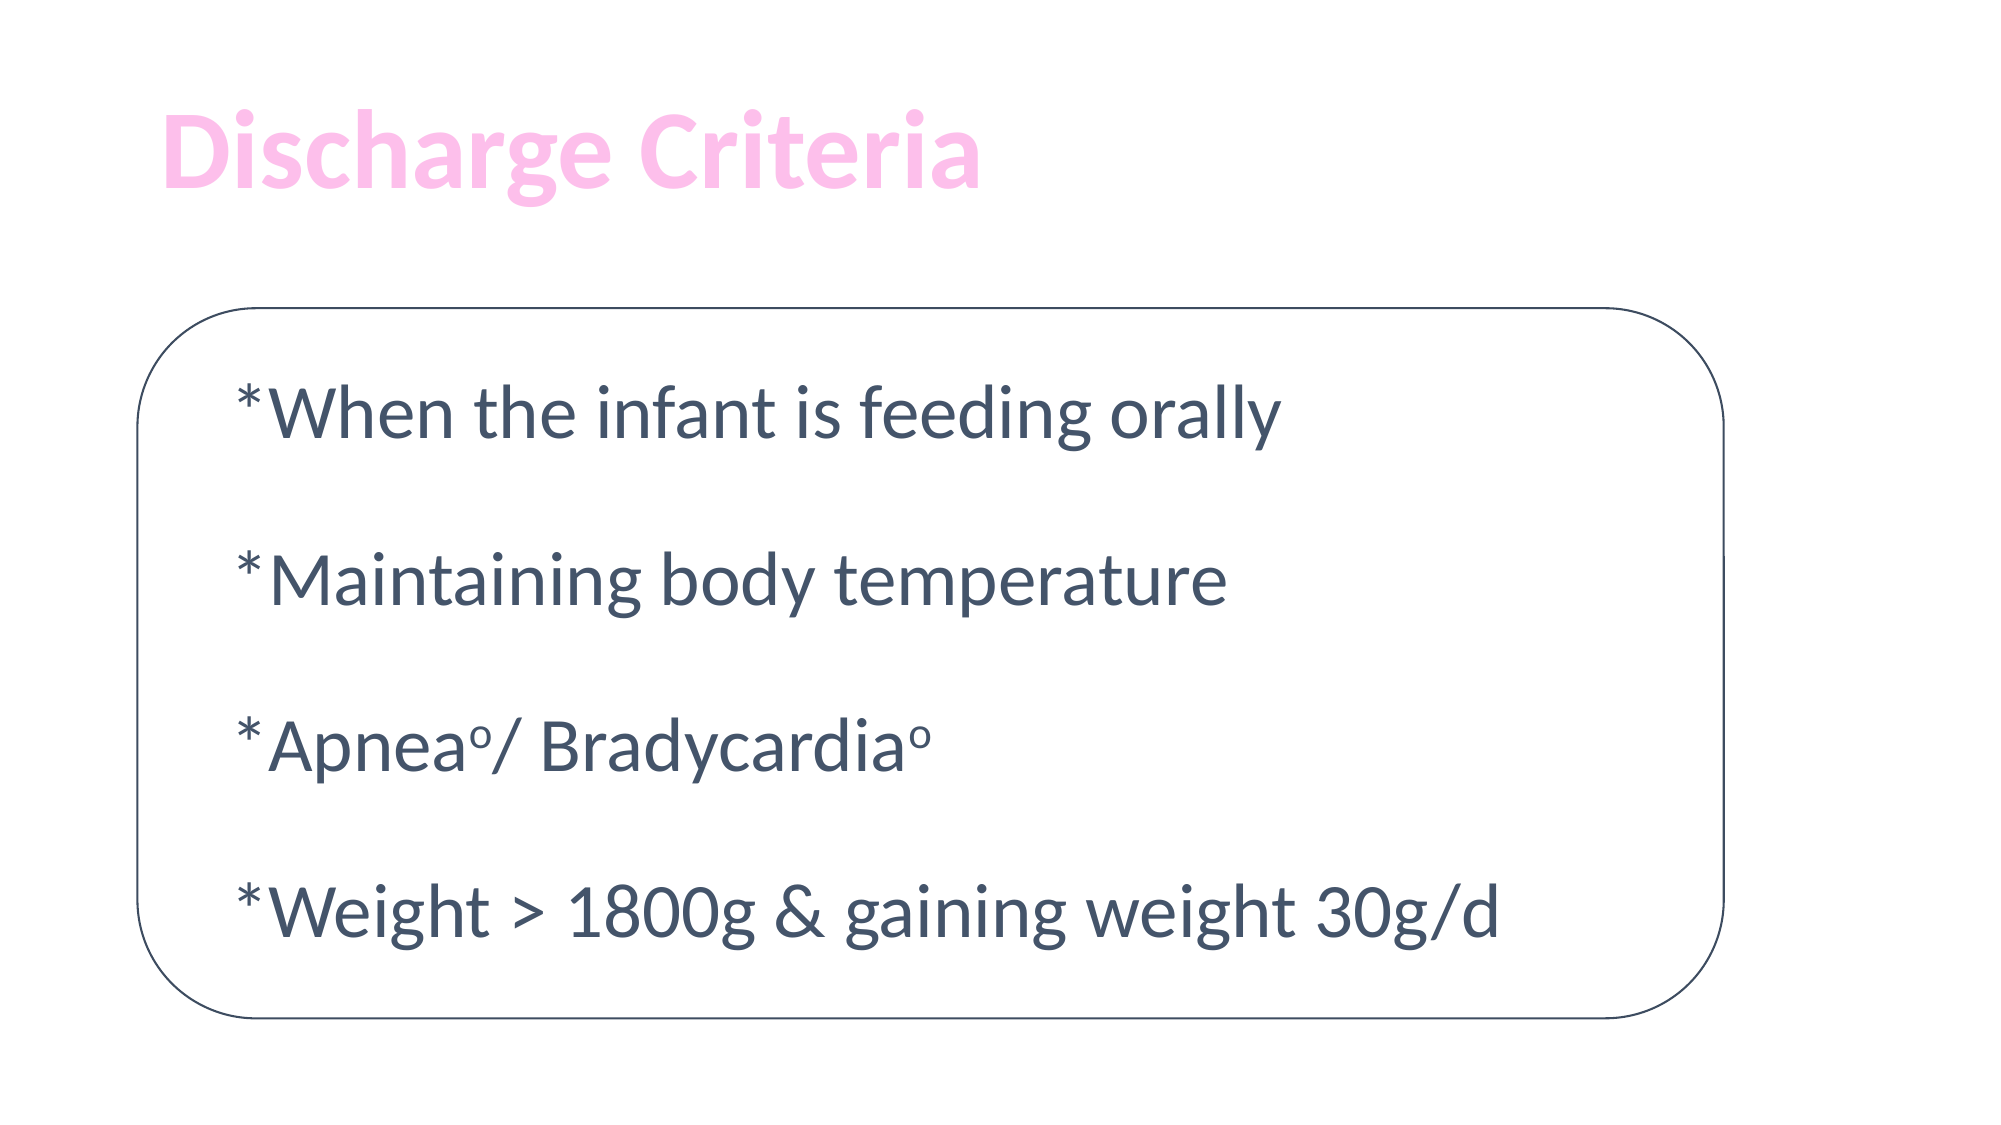

Discharge Criteria
*When the infant is feeding orally
*Maintaining body temperature
*Apneao/ Bradycardiao
*Weight > 1800g & gaining weight 30g/d